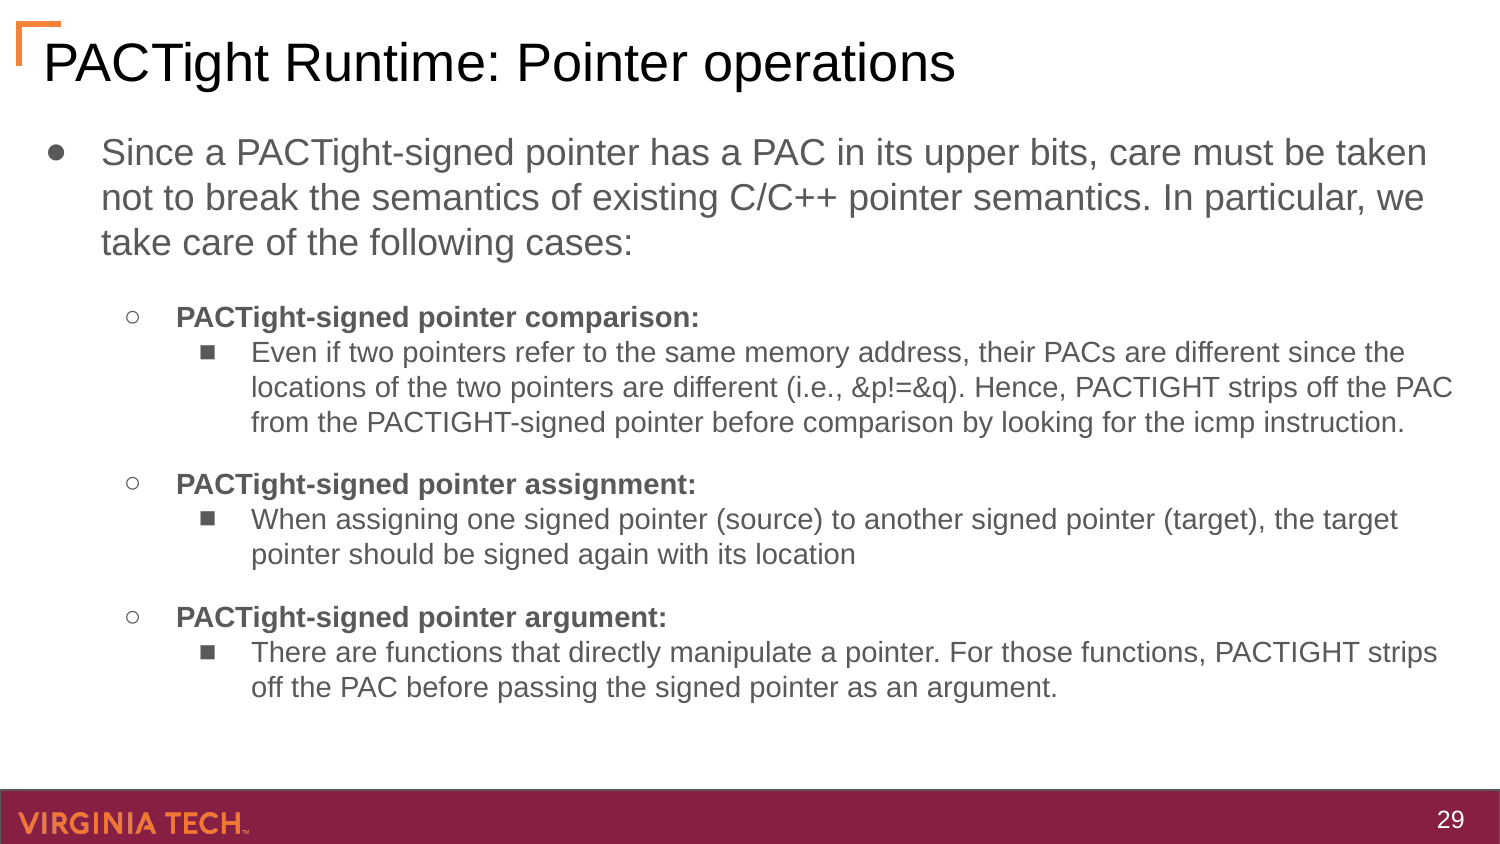

# PACTight Runtime: Pointer operations
Since a PACTight-signed pointer has a PAC in its upper bits, care must be taken not to break the semantics of existing C/C++ pointer semantics. In particular, we take care of the following cases:
PACTight-signed pointer comparison:
Even if two pointers refer to the same memory address, their PACs are different since the locations of the two pointers are different (i.e., &p!=&q). Hence, PACTIGHT strips off the PAC from the PACTIGHT-signed pointer before comparison by looking for the icmp instruction.
PACTight-signed pointer assignment:
When assigning one signed pointer (source) to another signed pointer (target), the target pointer should be signed again with its location

PACTight-signed pointer argument:
There are functions that directly manipulate a pointer. For those functions, PACTIGHT strips off the PAC before passing the signed pointer as an argument.
29